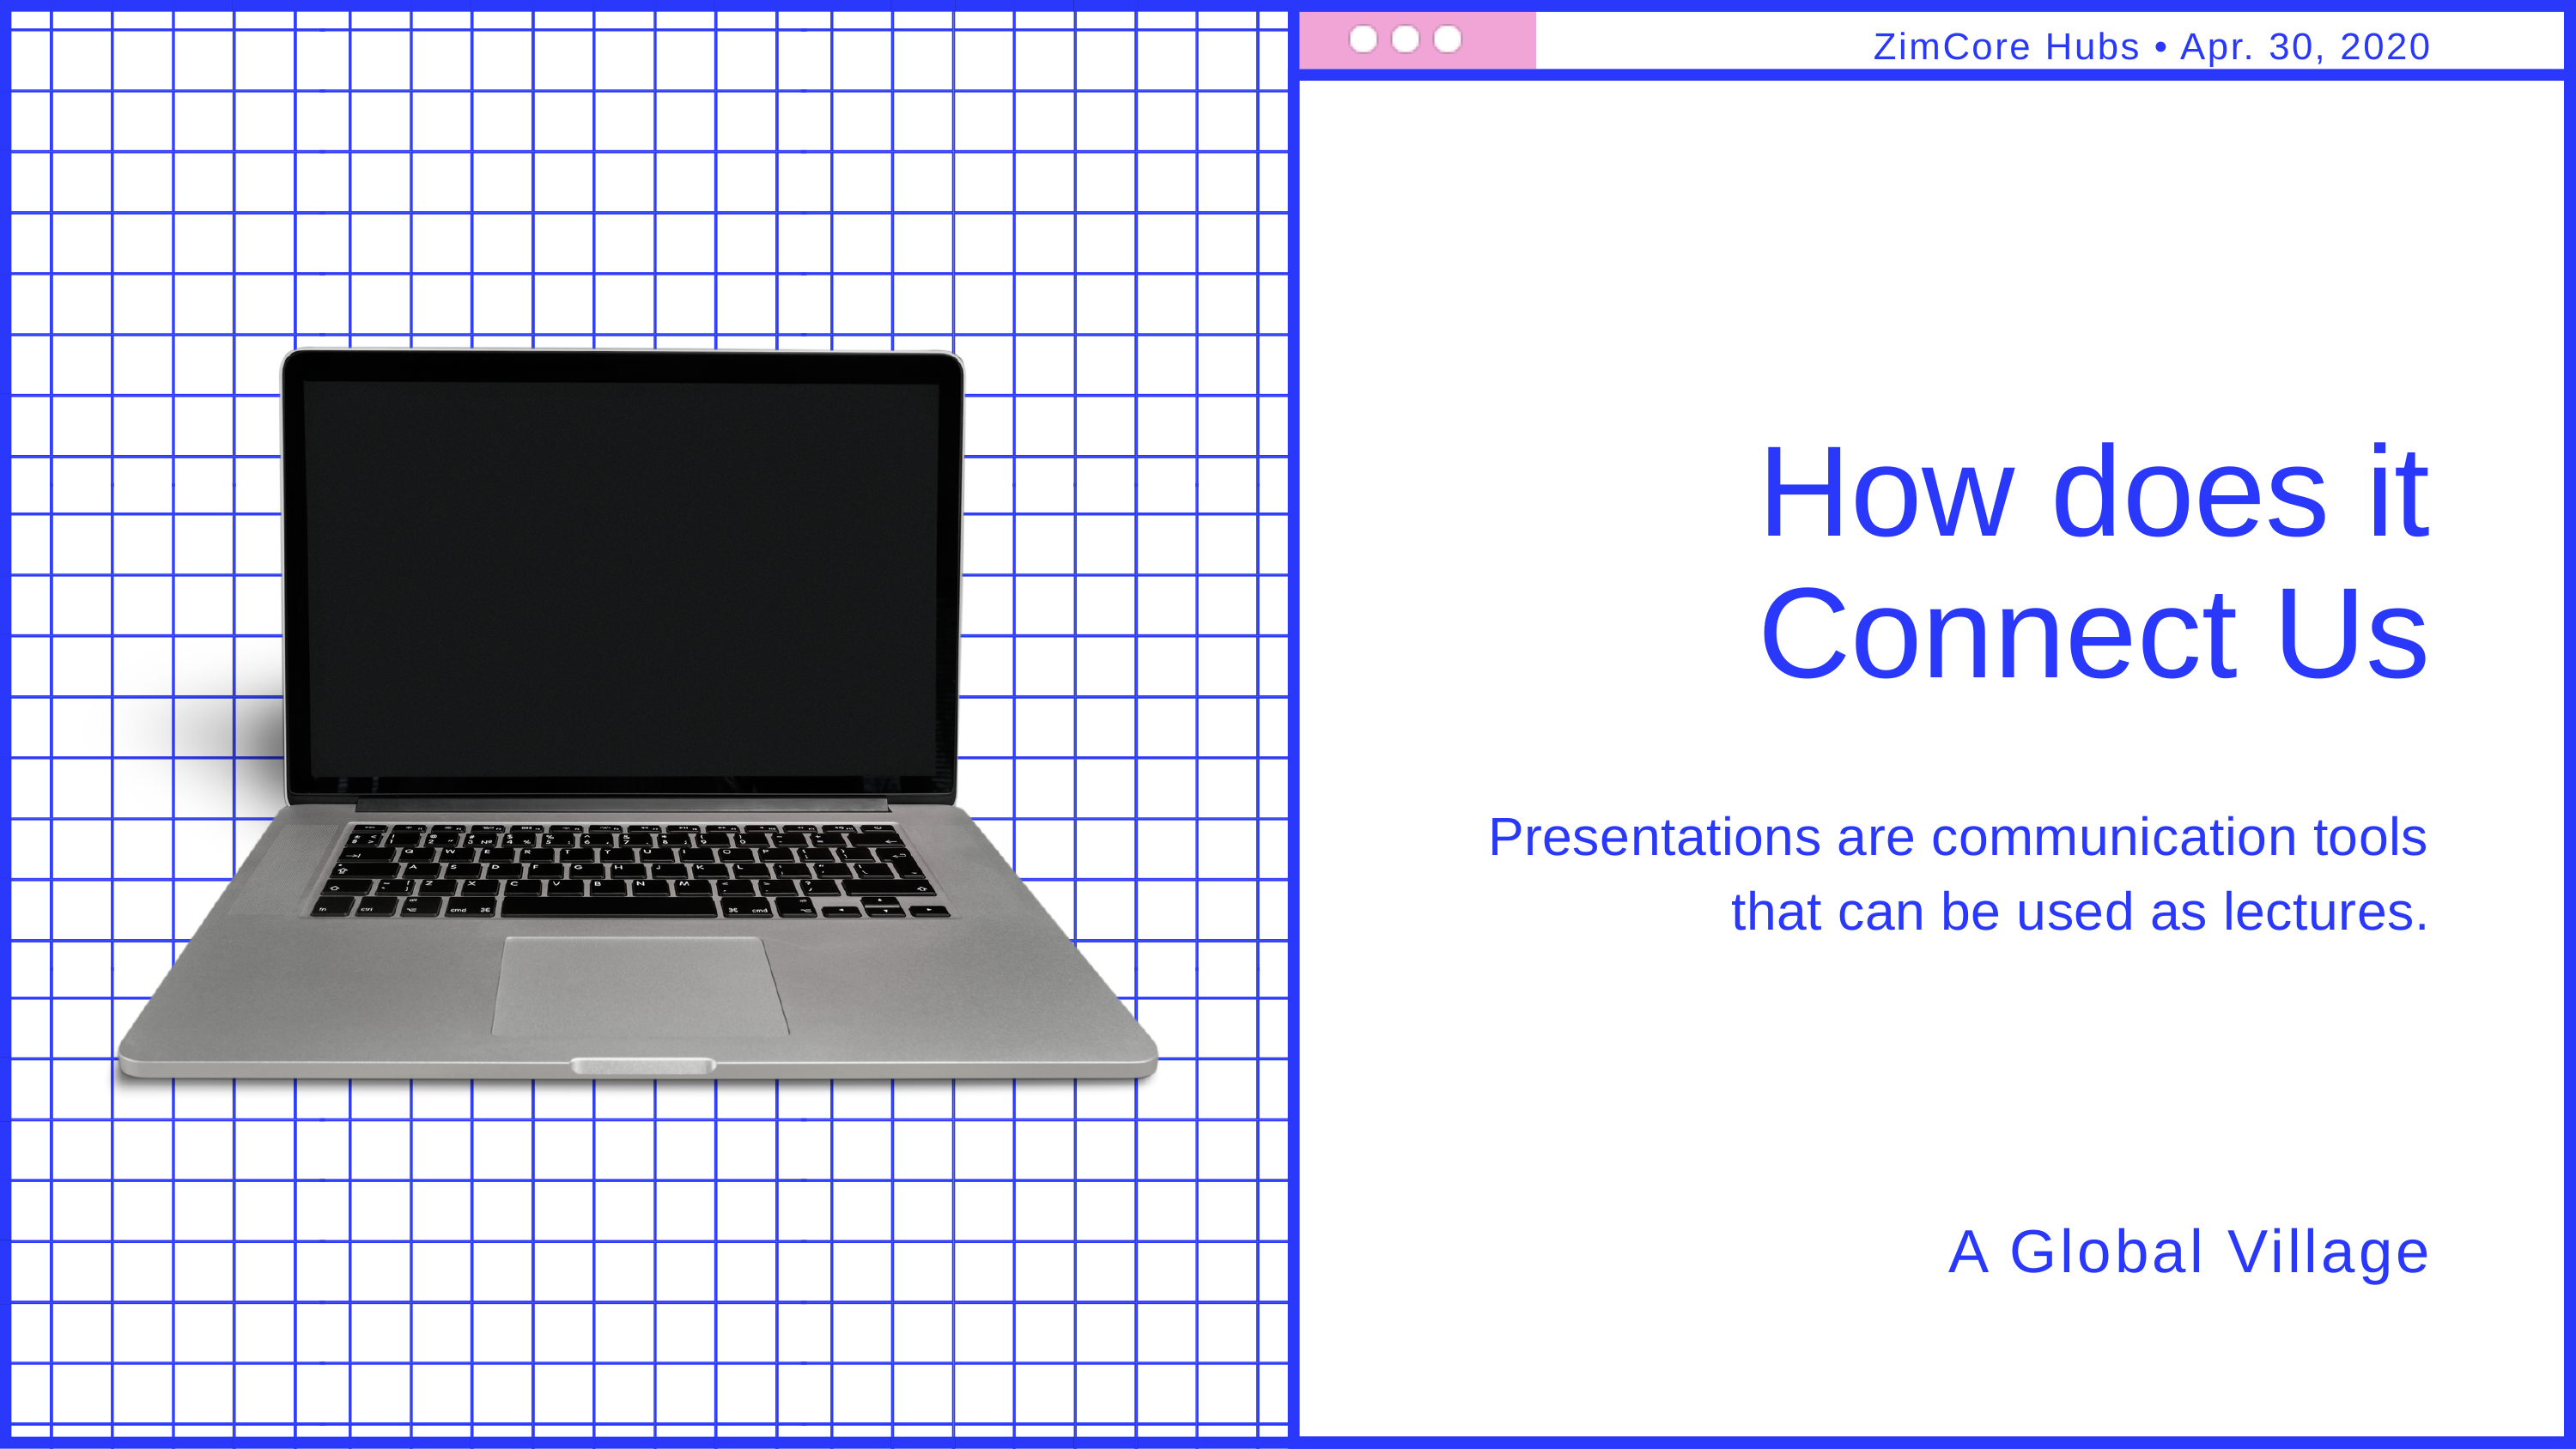

ZimCore Hubs • Apr. 30, 2020

How does it Connect Us
Presentations are communication tools that can be used as lectures.
A Global Village